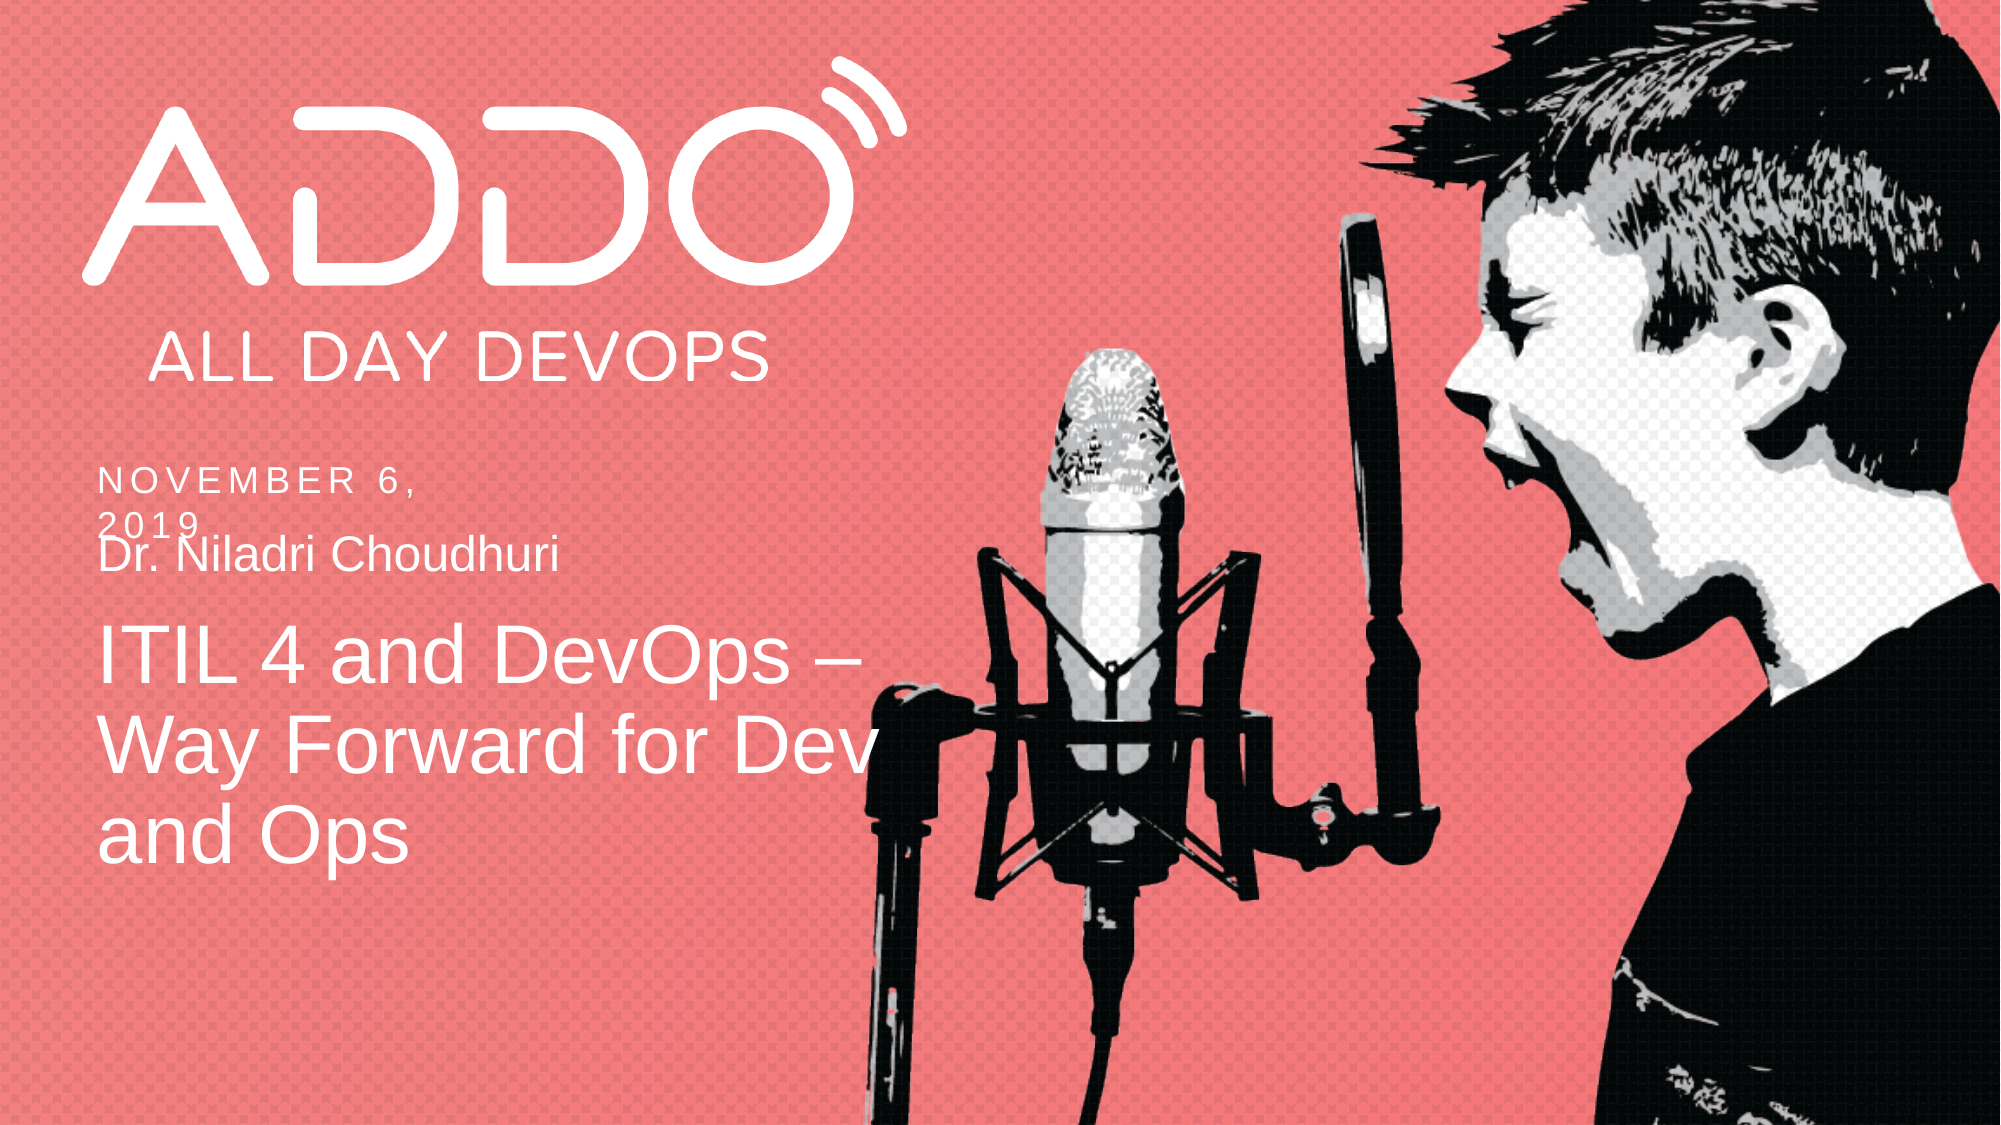

Dr. Niladri Choudhuri
ITIL 4 and DevOps – Way Forward for Dev and Ops